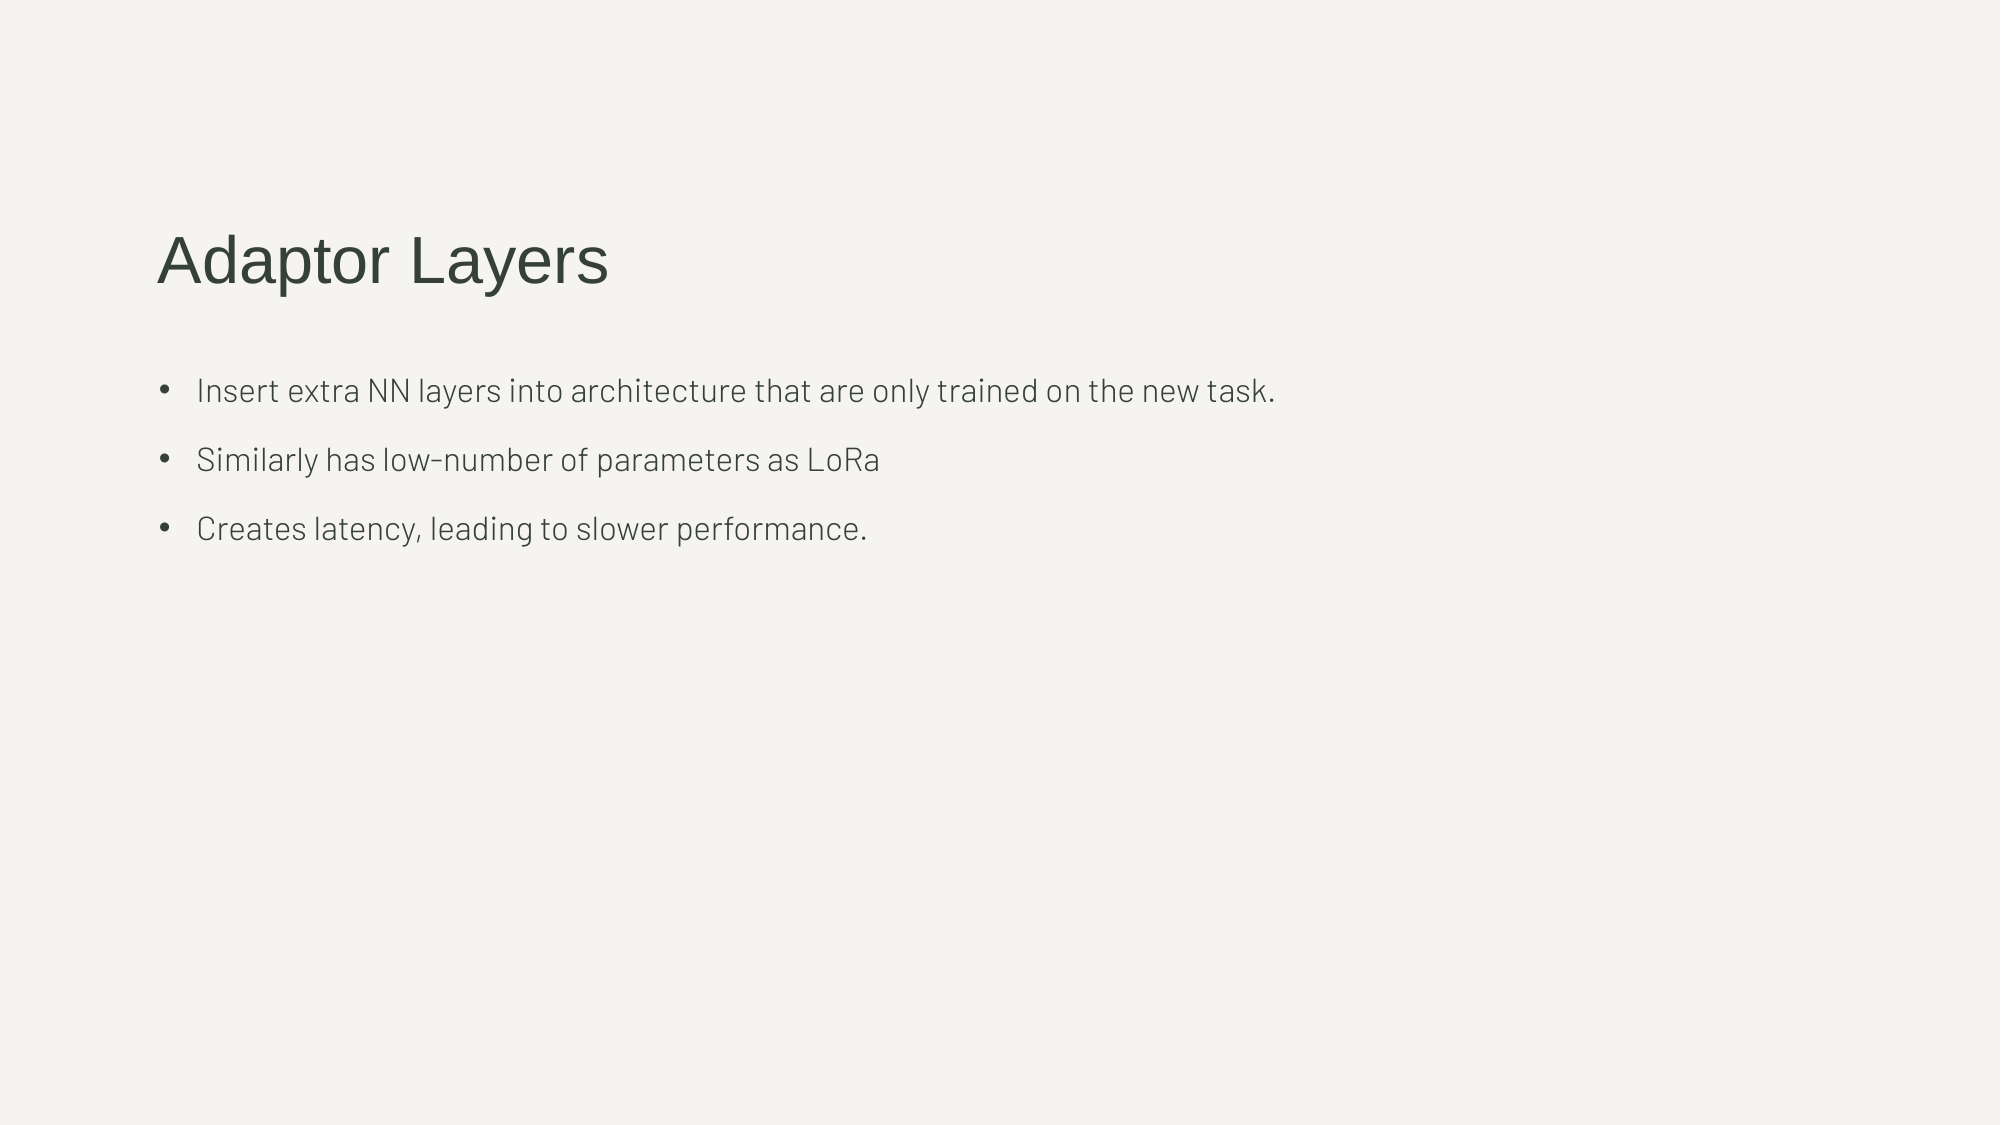

# Adaptor Layers
Insert extra NN layers into architecture that are only trained on the new task.
Similarly has low-number of parameters as LoRa
Creates latency, leading to slower performance.